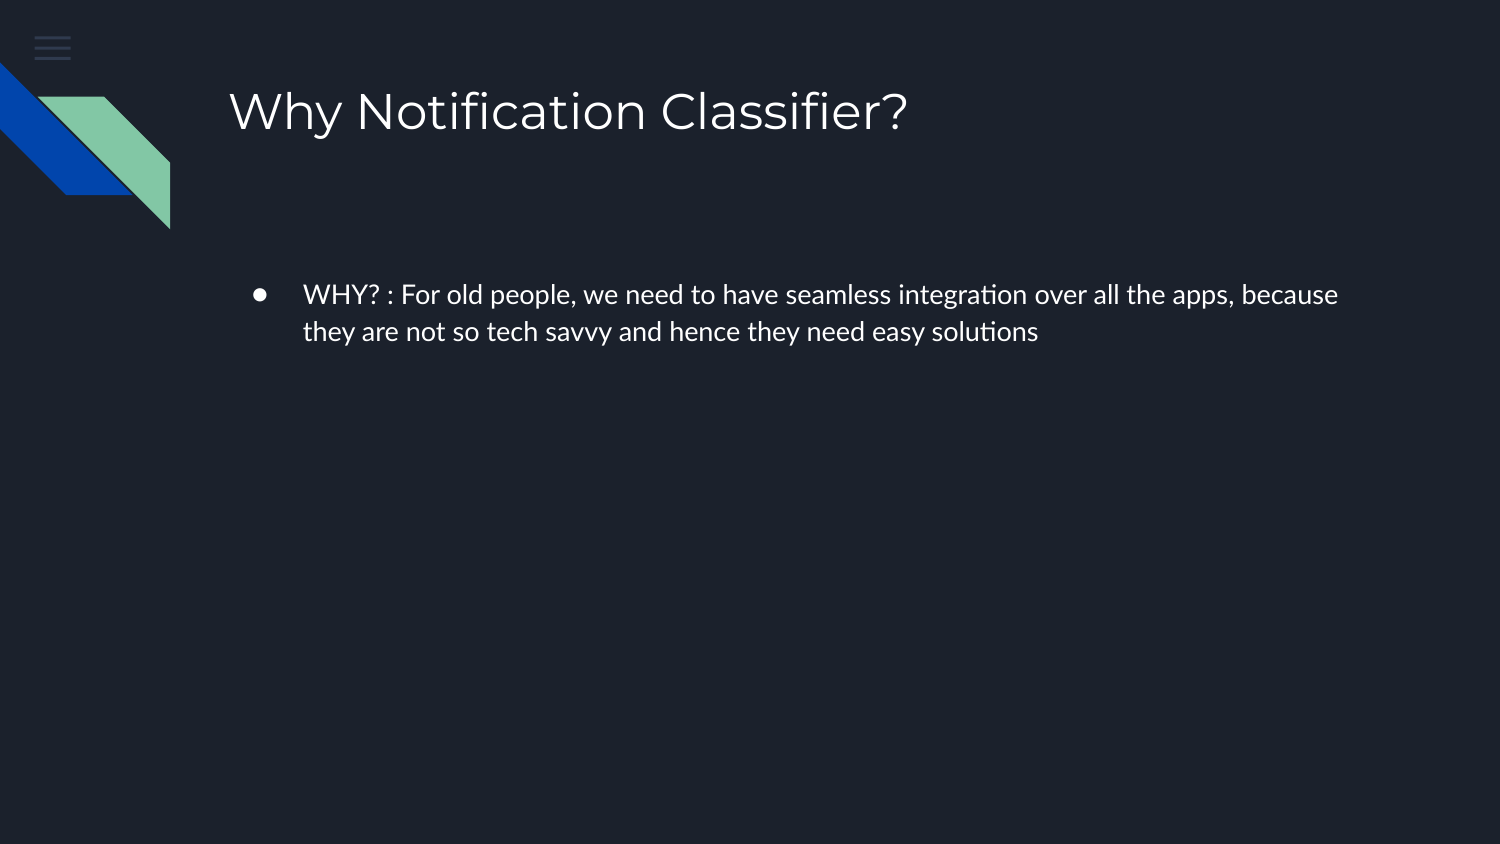

# Why Notification Classifier?
WHY? : For old people, we need to have seamless integration over all the apps, because they are not so tech savvy and hence they need easy solutions